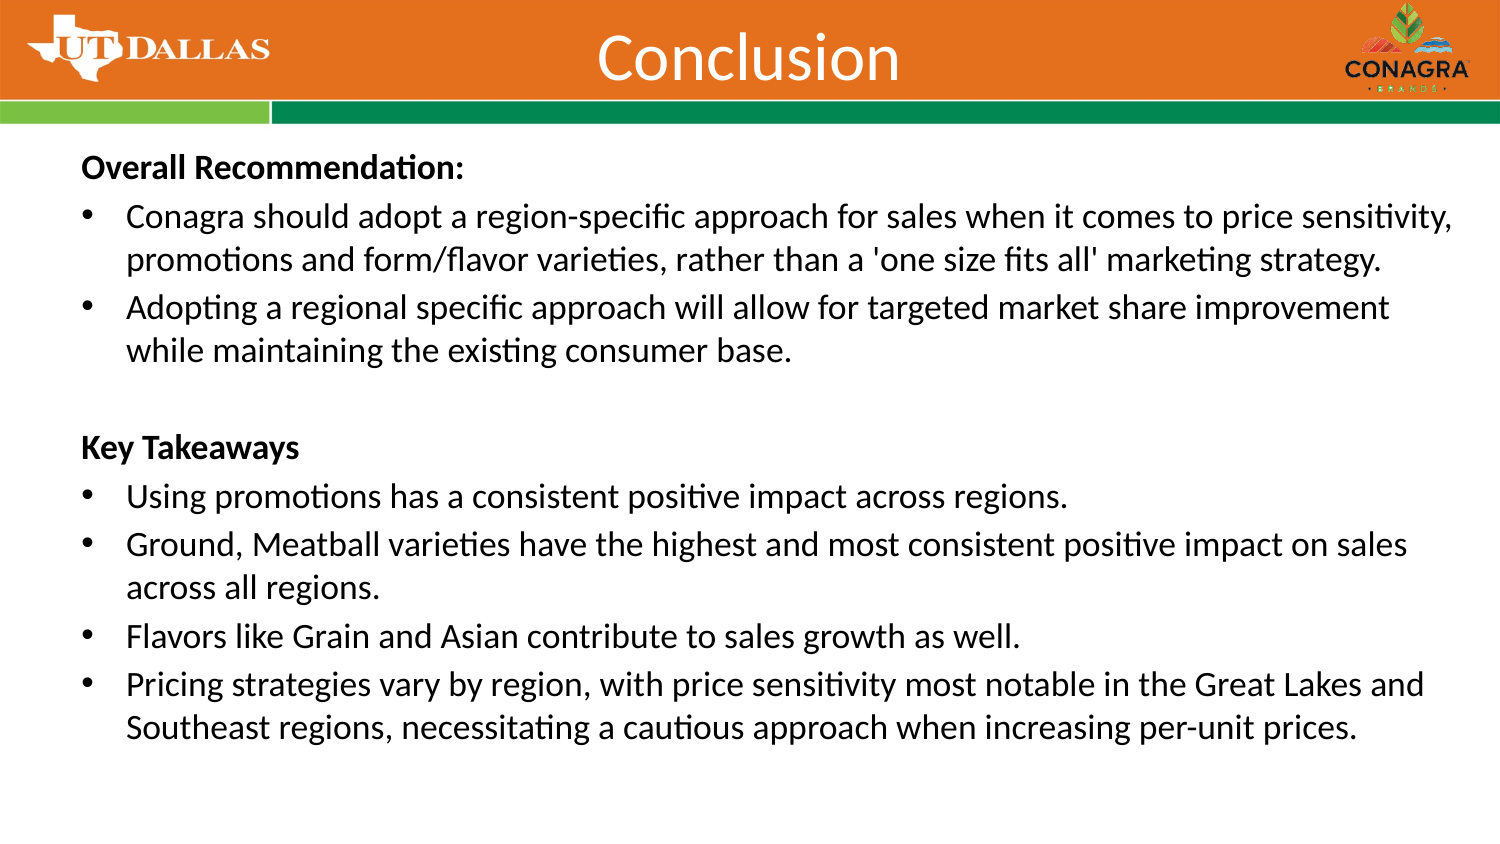

# Conclusion

Overall Recommendation:
Conagra should adopt a region-specific approach for sales when it comes to price sensitivity, promotions and form/flavor varieties, rather than a 'one size fits all' marketing strategy.
Adopting a regional specific approach will allow for targeted market share improvement while maintaining the existing consumer base.

Key Takeaways
Using promotions has a consistent positive impact across regions.
Ground, Meatball varieties have the highest and most consistent positive impact on sales across all regions.
Flavors like Grain and Asian contribute to sales growth as well.
Pricing strategies vary by region, with price sensitivity most notable in the Great Lakes and Southeast regions, necessitating a cautious approach when increasing per-unit prices.